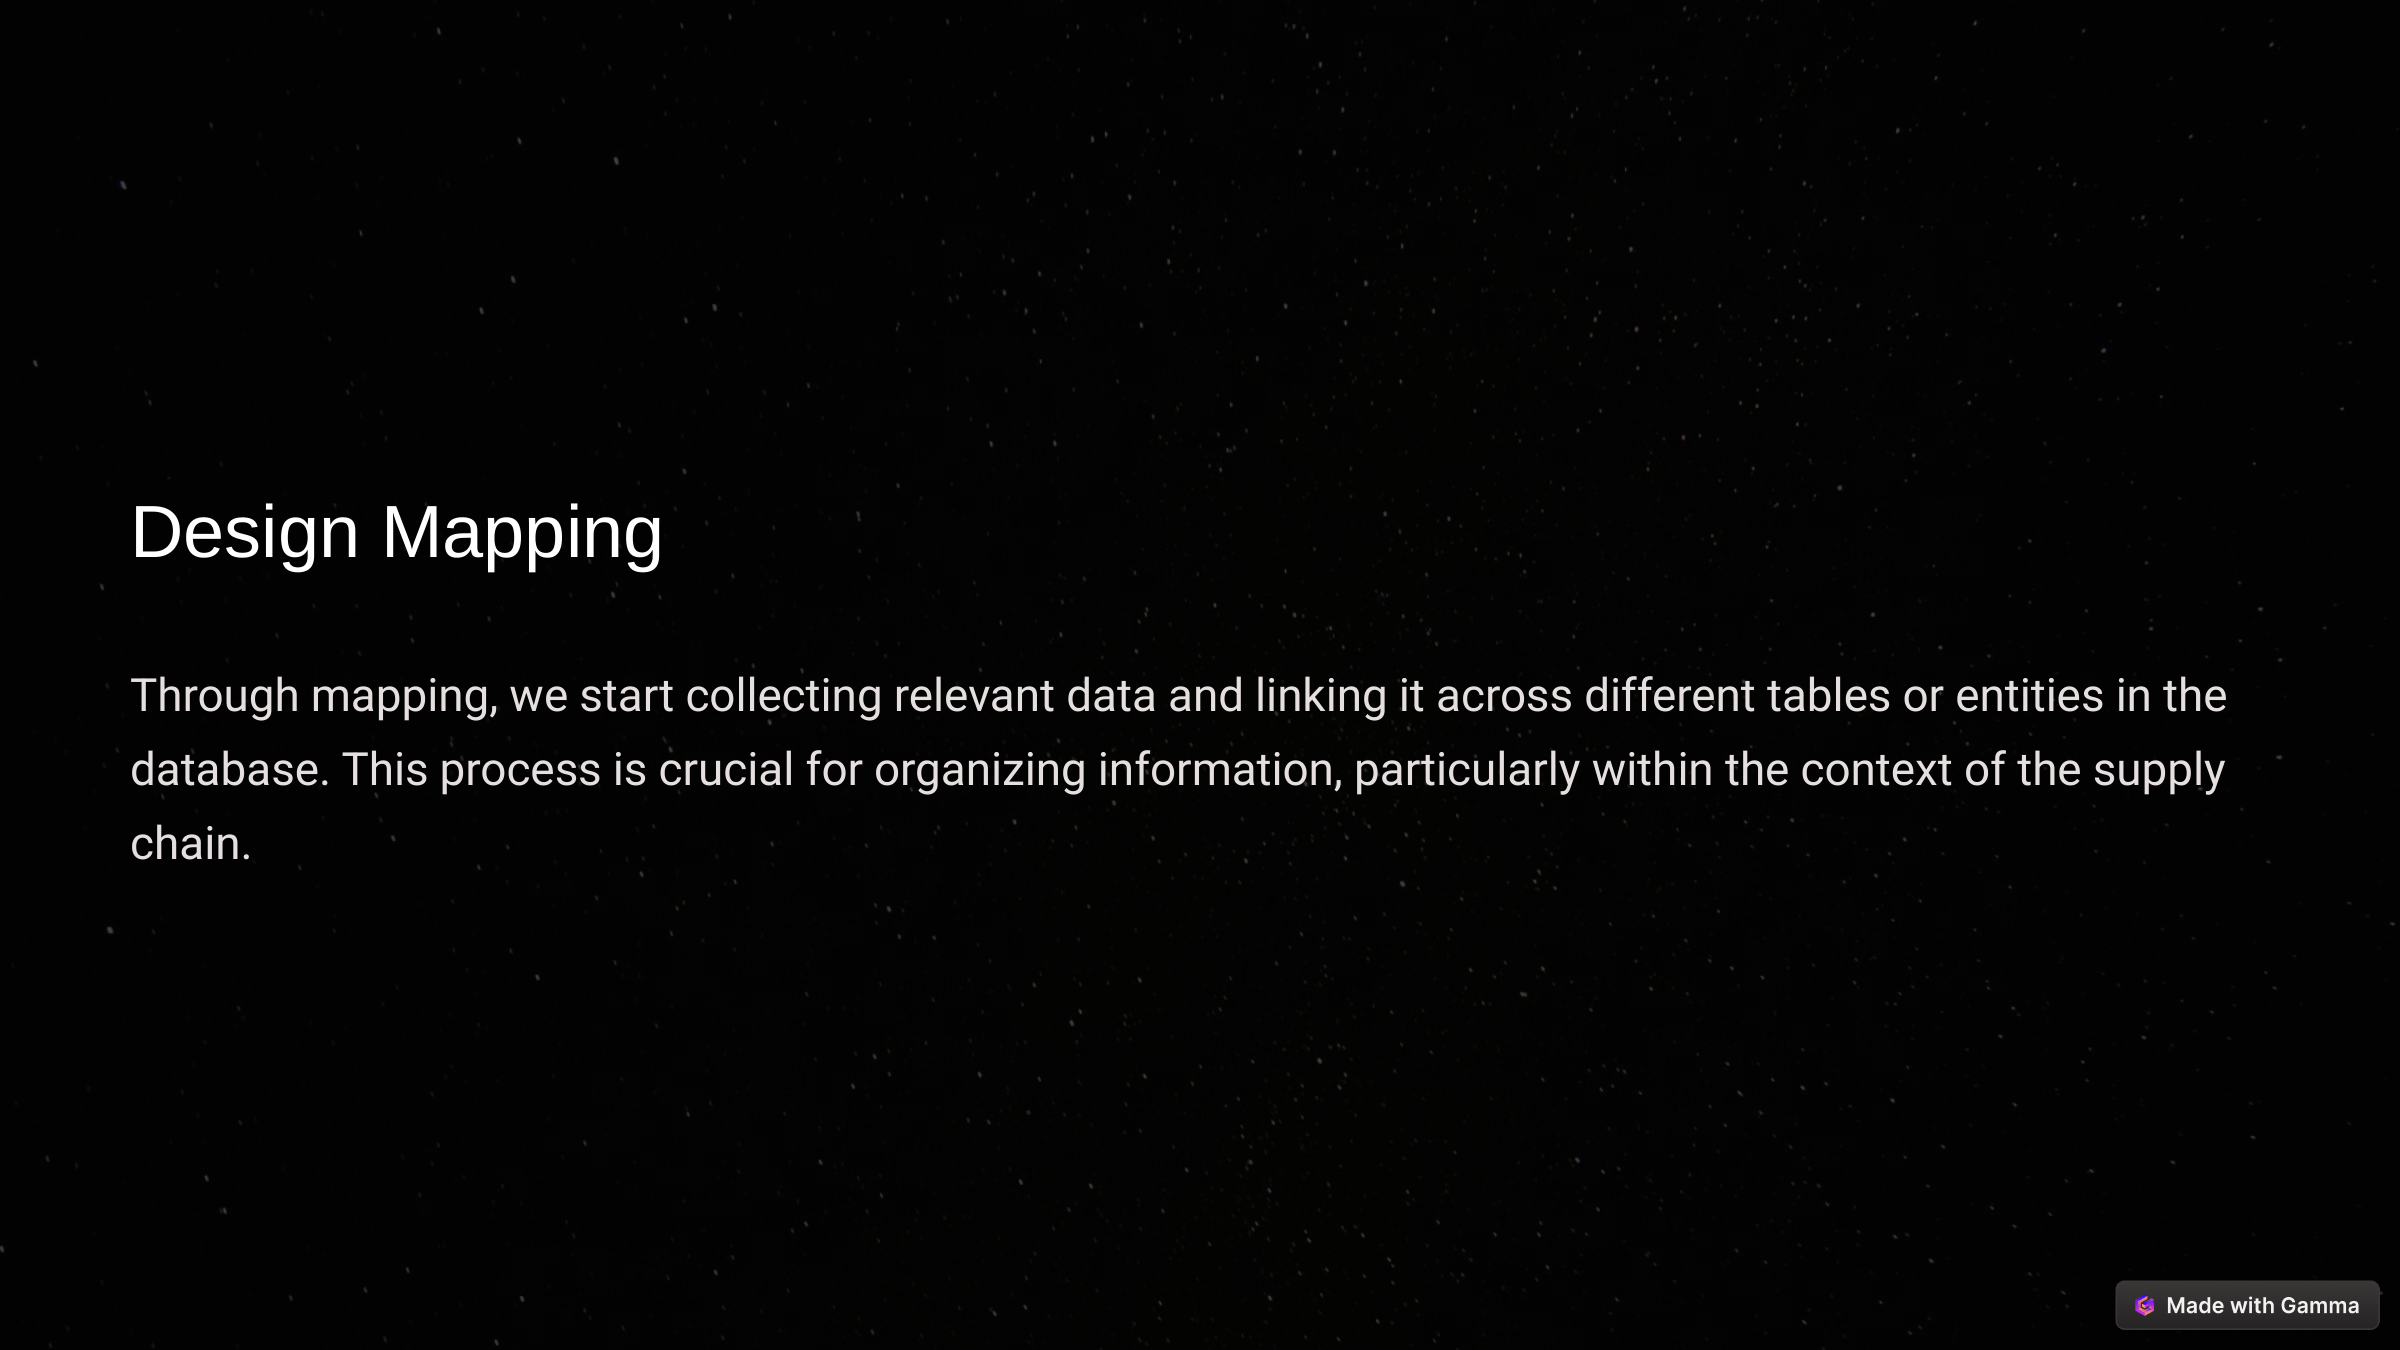

Design Mapping
Through mapping, we start collecting relevant data and linking it across different tables or entities in the database. This process is crucial for organizing information, particularly within the context of the supply chain.